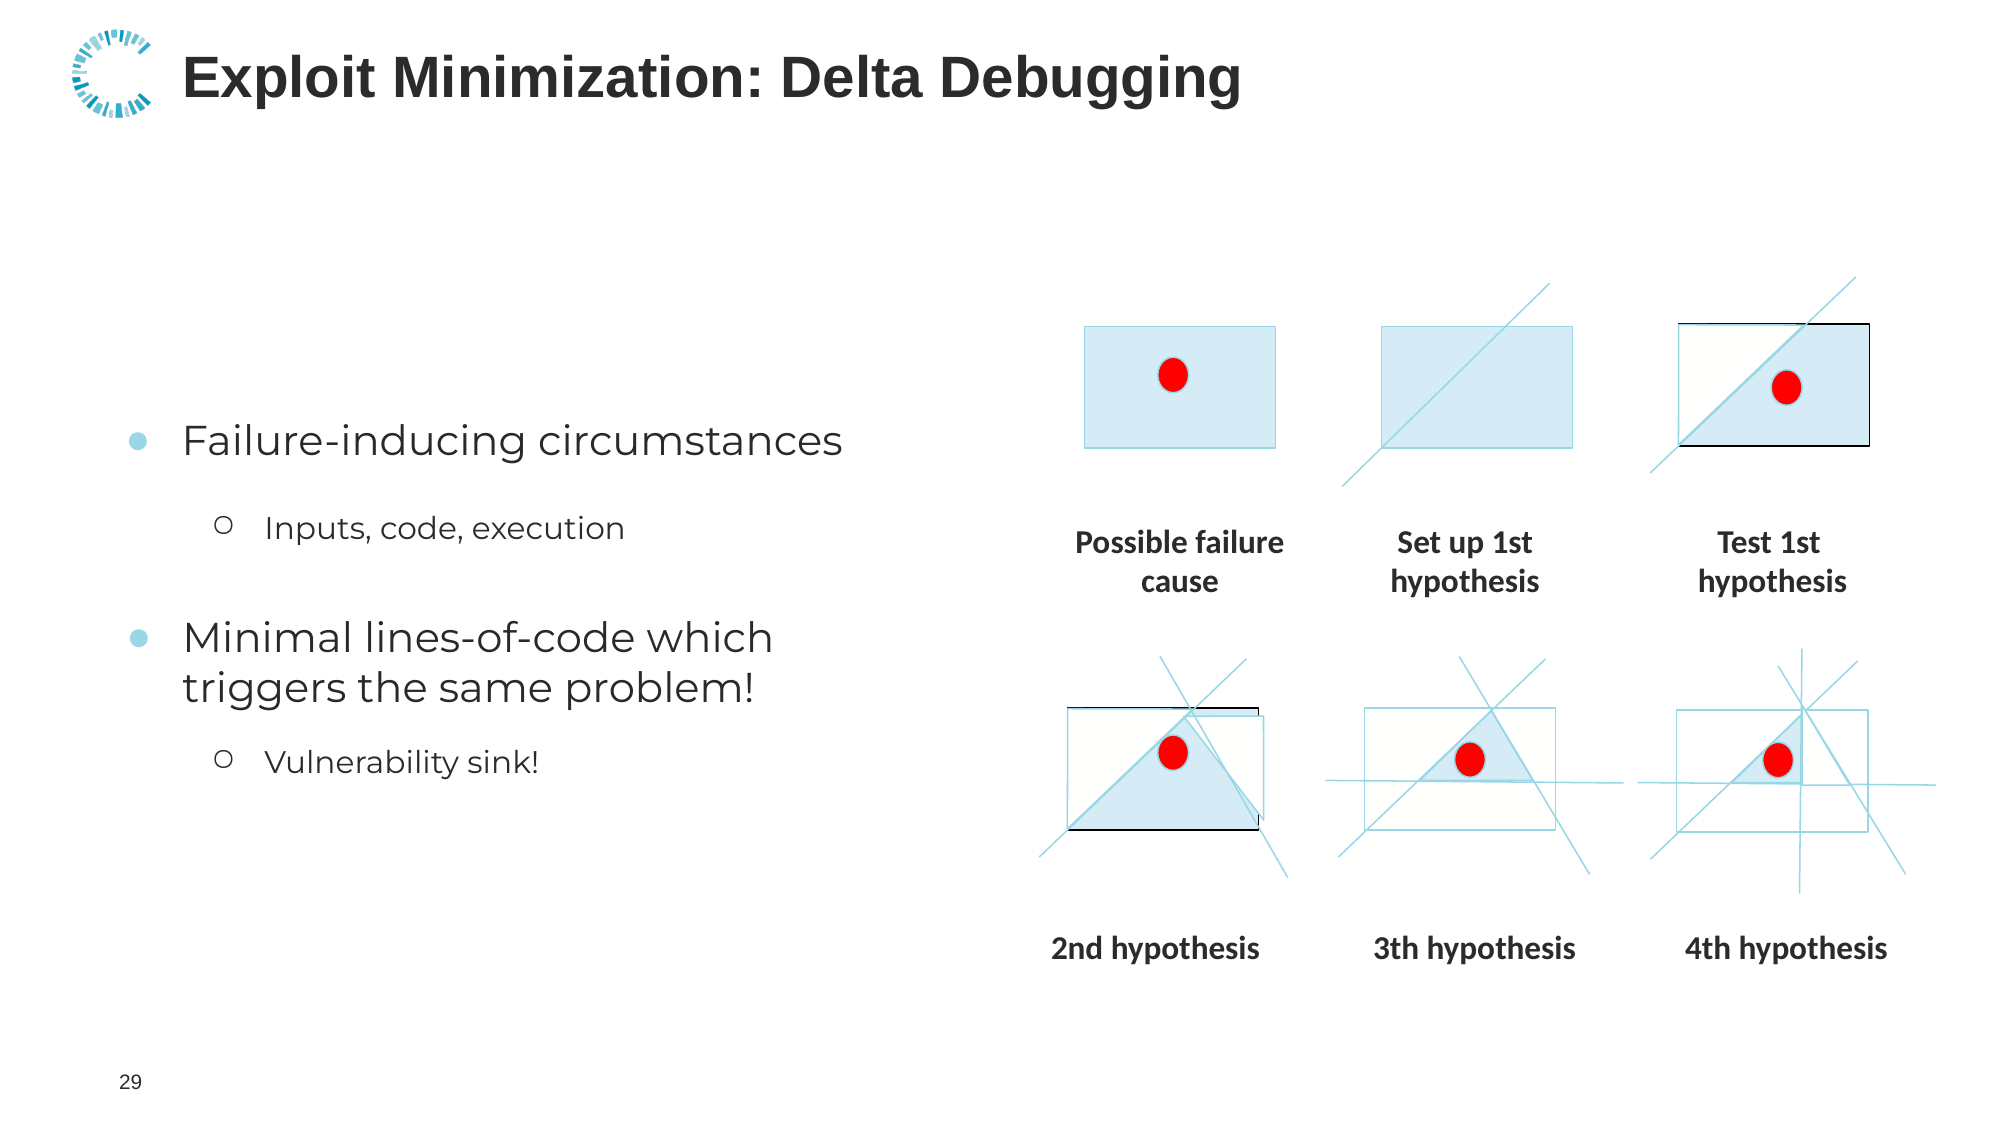

# Exploit Minimization: Delta Debugging

Failure-inducing circumstances
Inputs, code, execution
Possible failure cause
Set up 1st hypothesis
Test 1st
 hypothesis
Minimal lines-of-code which triggers the same problem!

Vulnerability sink!

2nd hypothesis
3th hypothesis
4th hypothesis
29